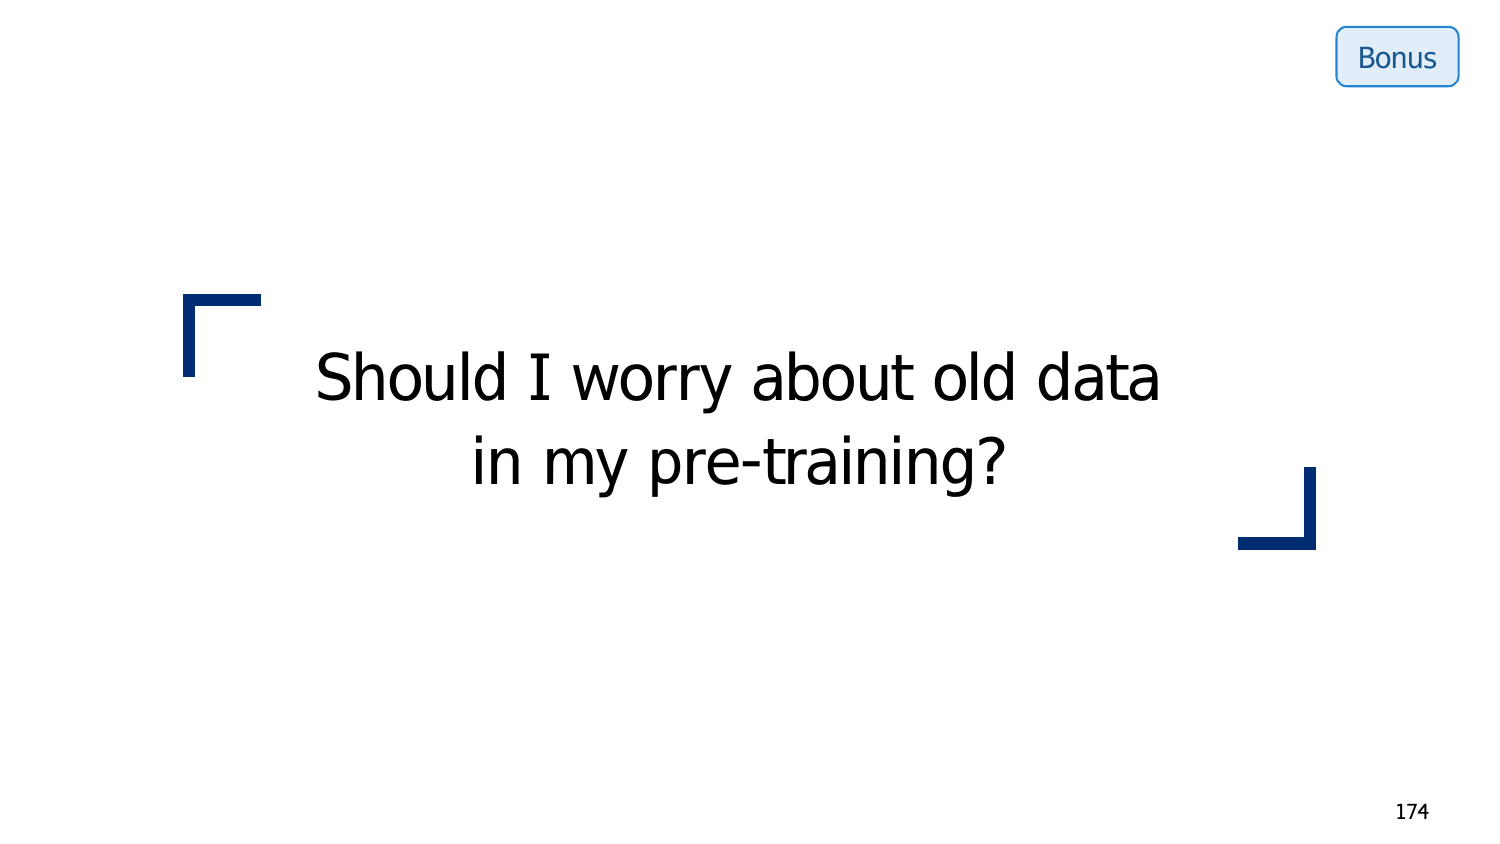

Bonus
Should I worry about old data
in my pre-training?